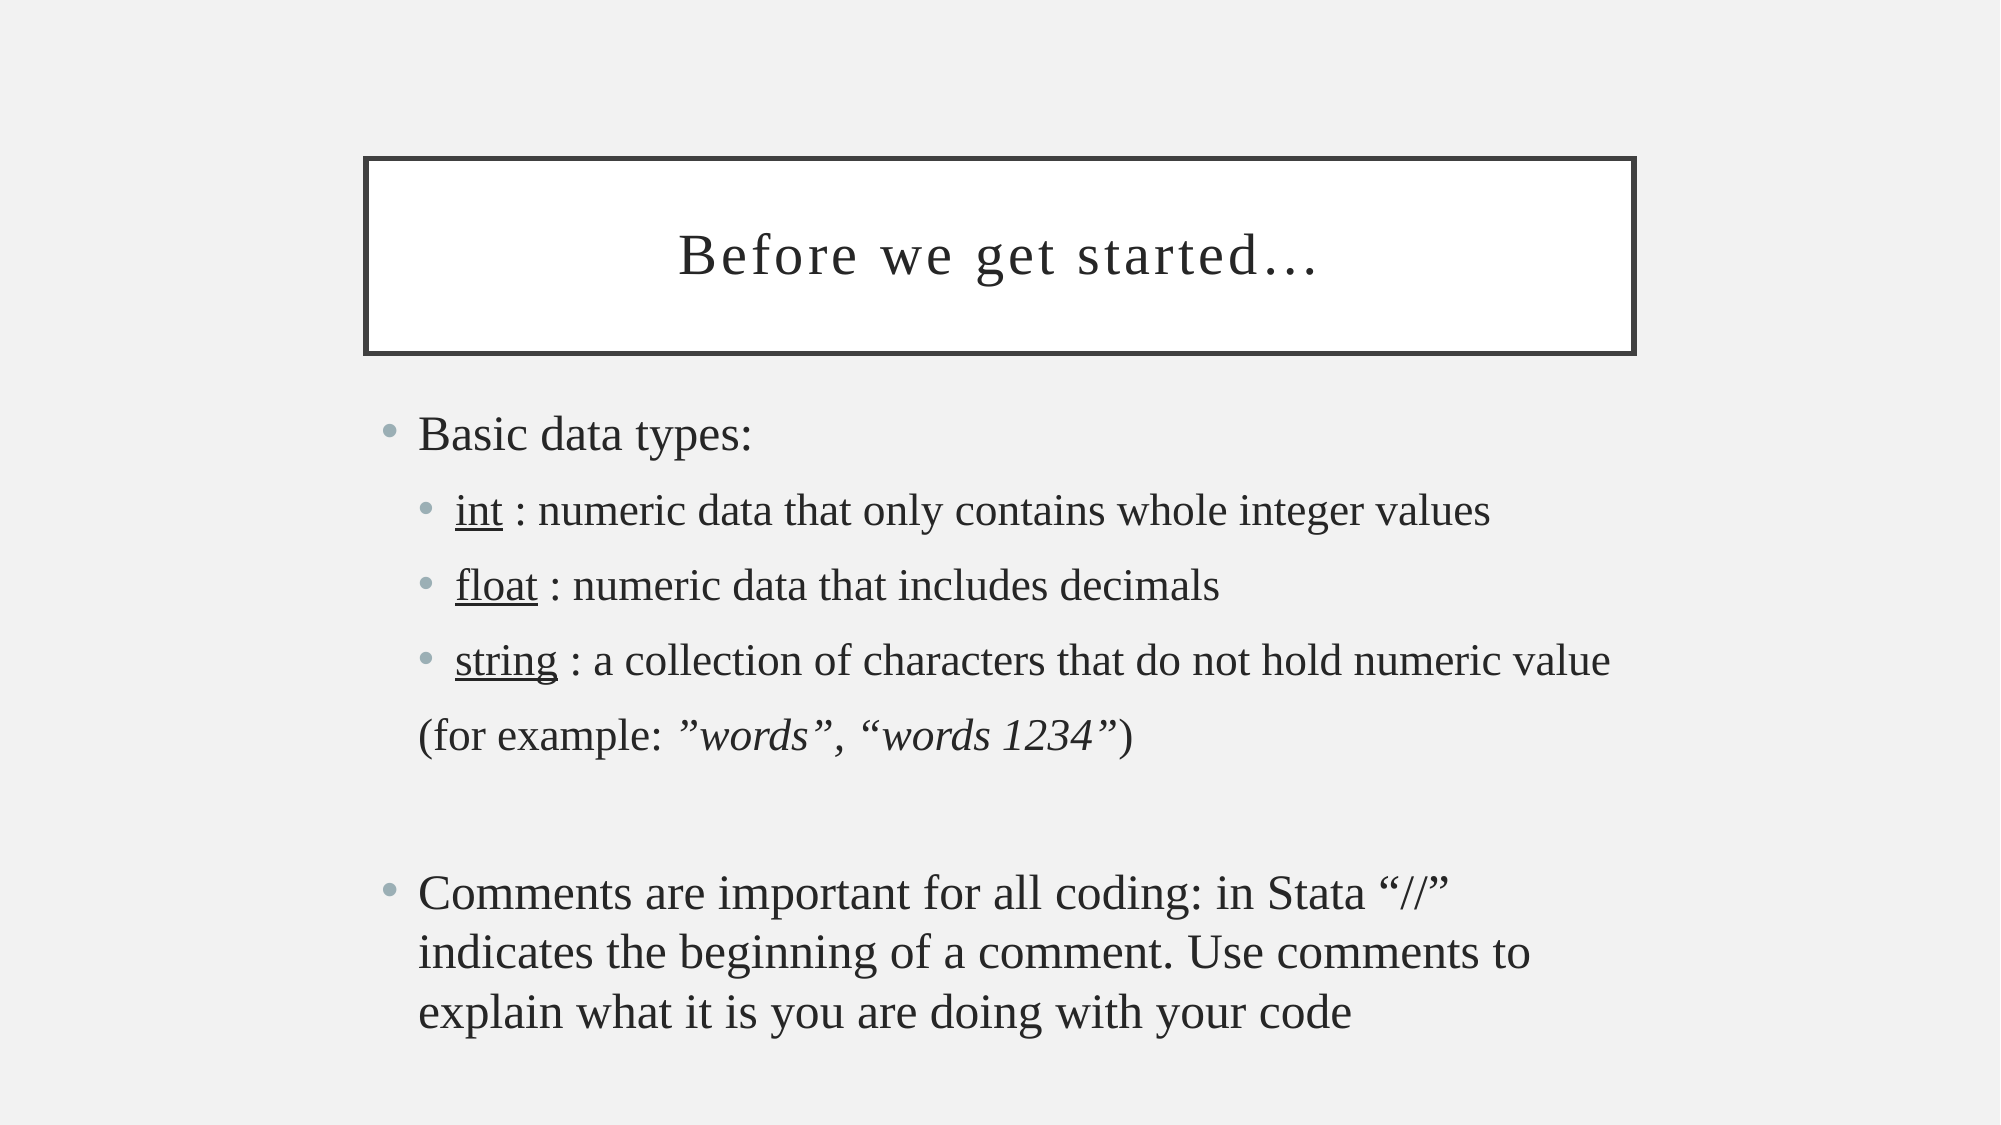

# Before we get started…
Basic data types:
int : numeric data that only contains whole integer values
float : numeric data that includes decimals
string : a collection of characters that do not hold numeric value
	(for example: ”words”, “words 1234”)

Comments are important for all coding: in Stata “//” indicates the beginning of a comment. Use comments to explain what it is you are doing with your code